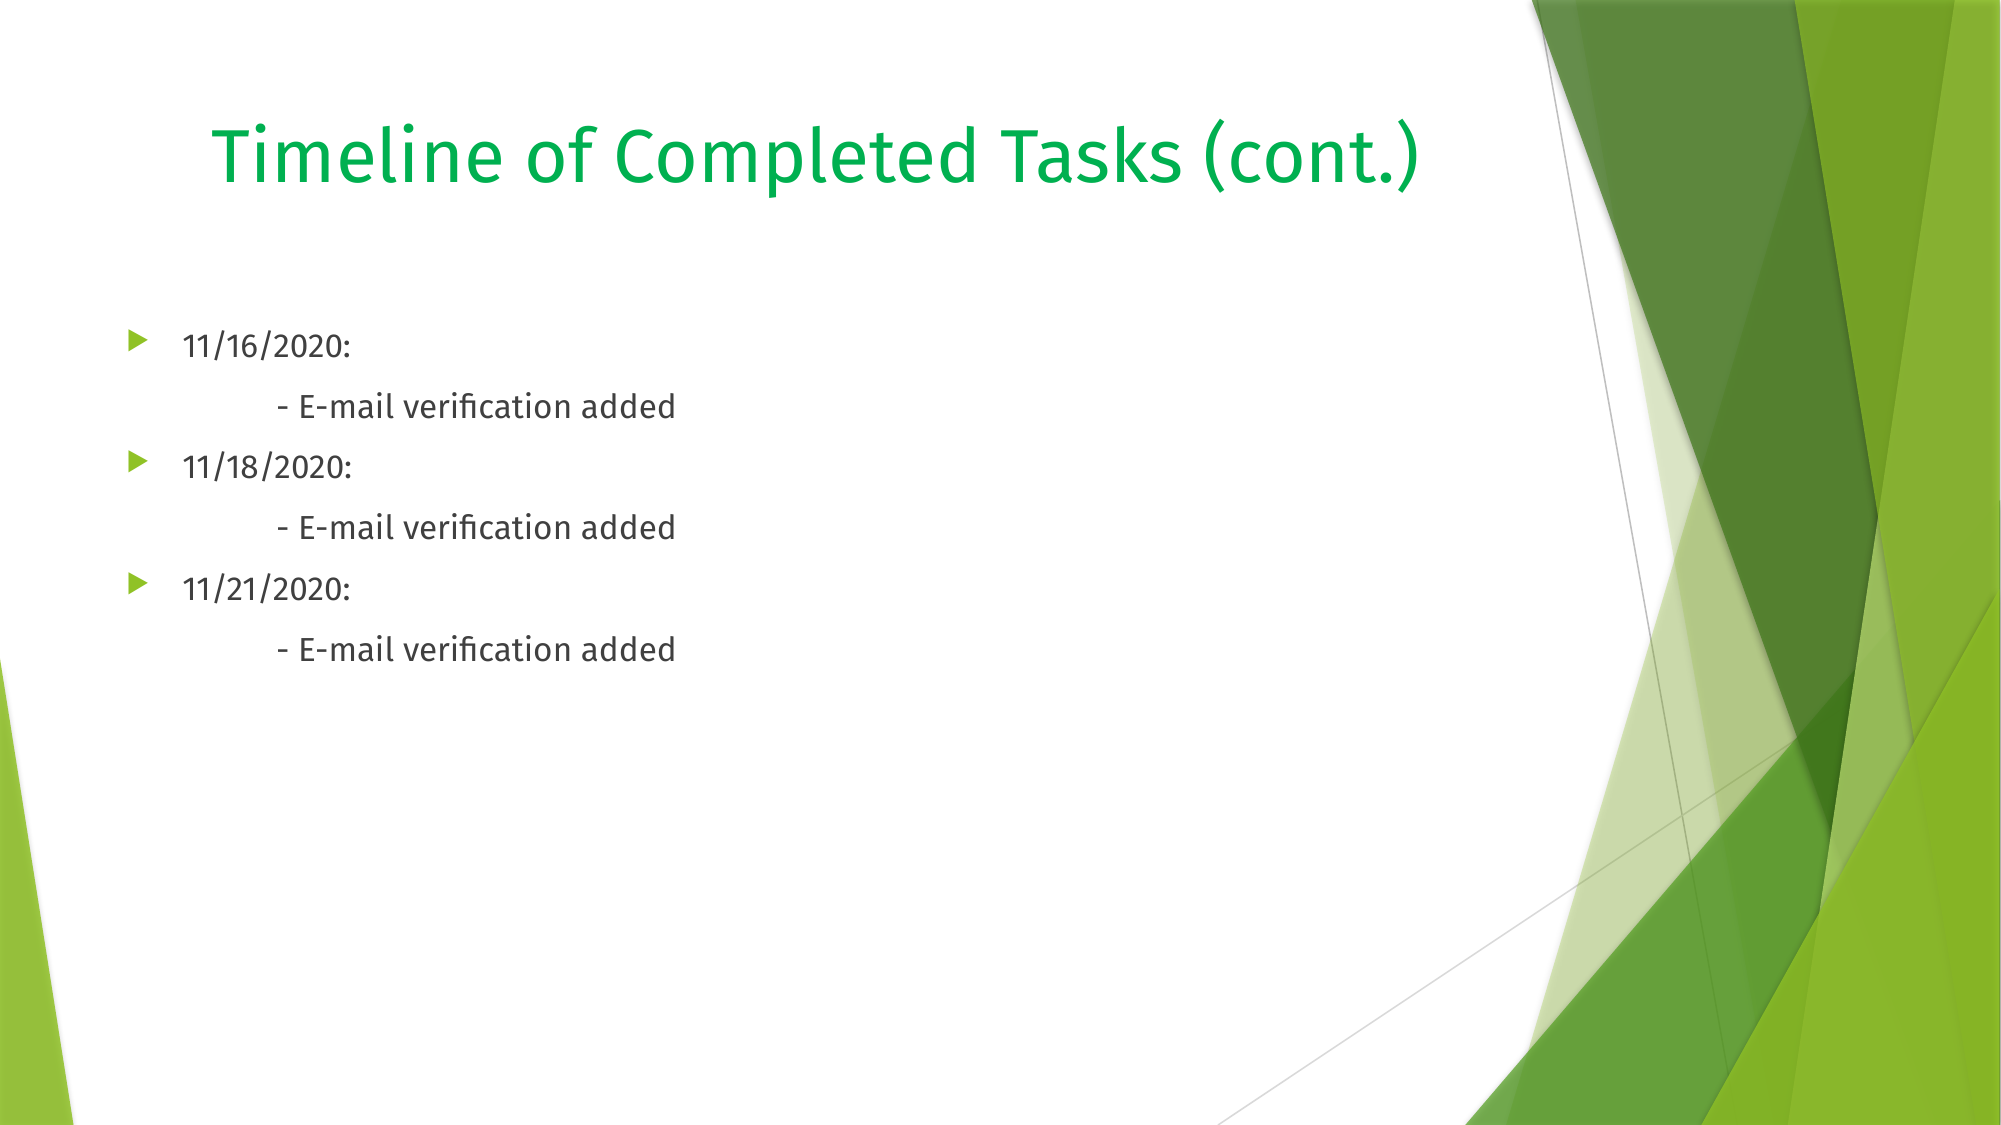

# Timeline of Completed Tasks (cont.)
11/16/2020:
	- E-mail verification added
11/18/2020:
	- E-mail verification added
11/21/2020:
	- E-mail verification added